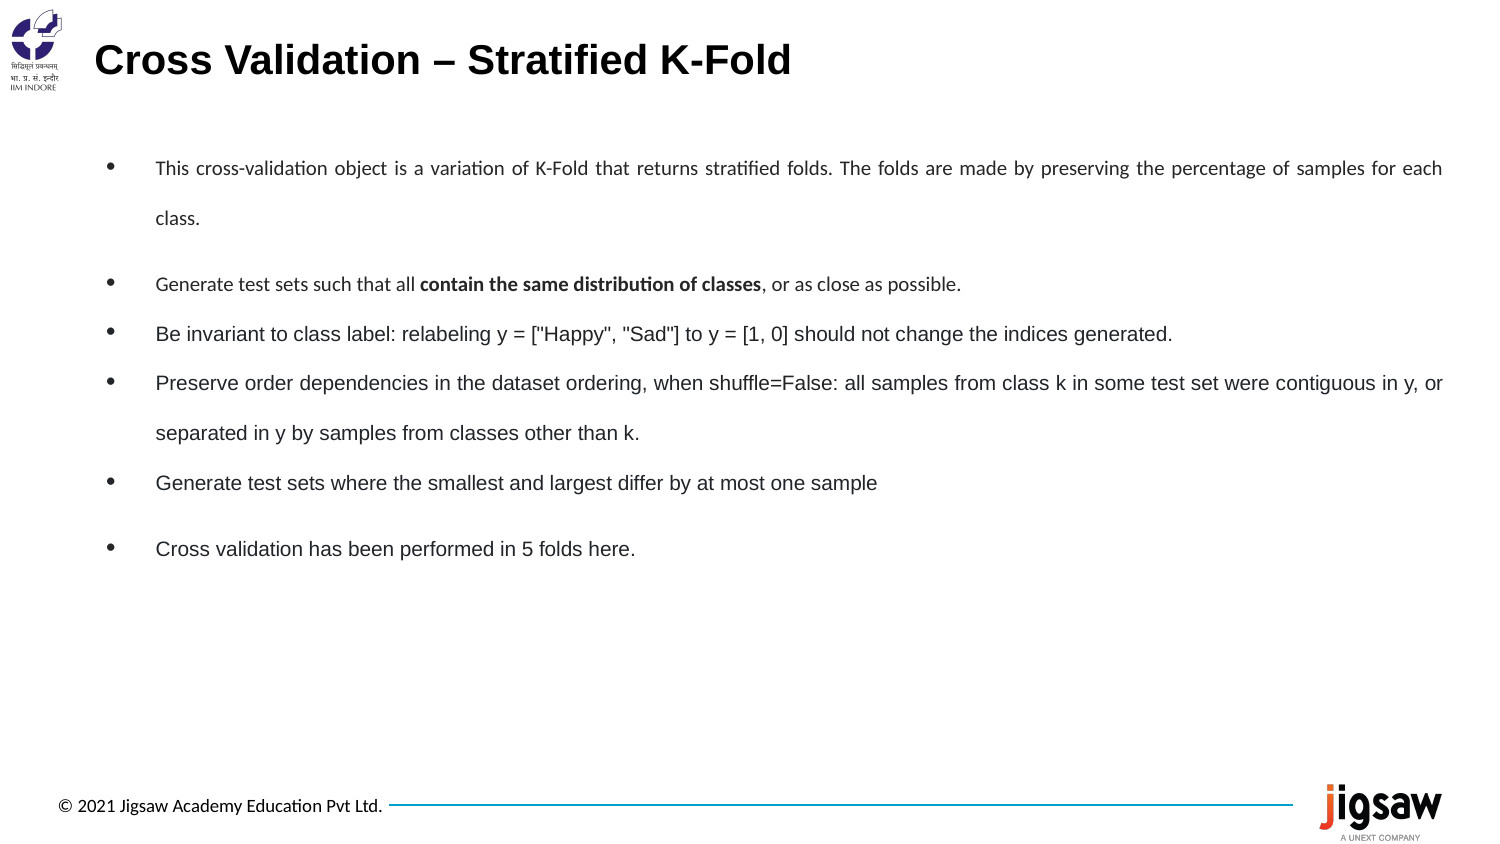

# Cross Validation – Stratified K-Fold
This cross-validation object is a variation of K-Fold that returns stratified folds. The folds are made by preserving the percentage of samples for each class.
Generate test sets such that all contain the same distribution of classes, or as close as possible.
Be invariant to class label: relabeling y = ["Happy", "Sad"] to y = [1, 0] should not change the indices generated.
Preserve order dependencies in the dataset ordering, when shuffle=False: all samples from class k in some test set were contiguous in y, or separated in y by samples from classes other than k.
Generate test sets where the smallest and largest differ by at most one sample
Cross validation has been performed in 5 folds here.